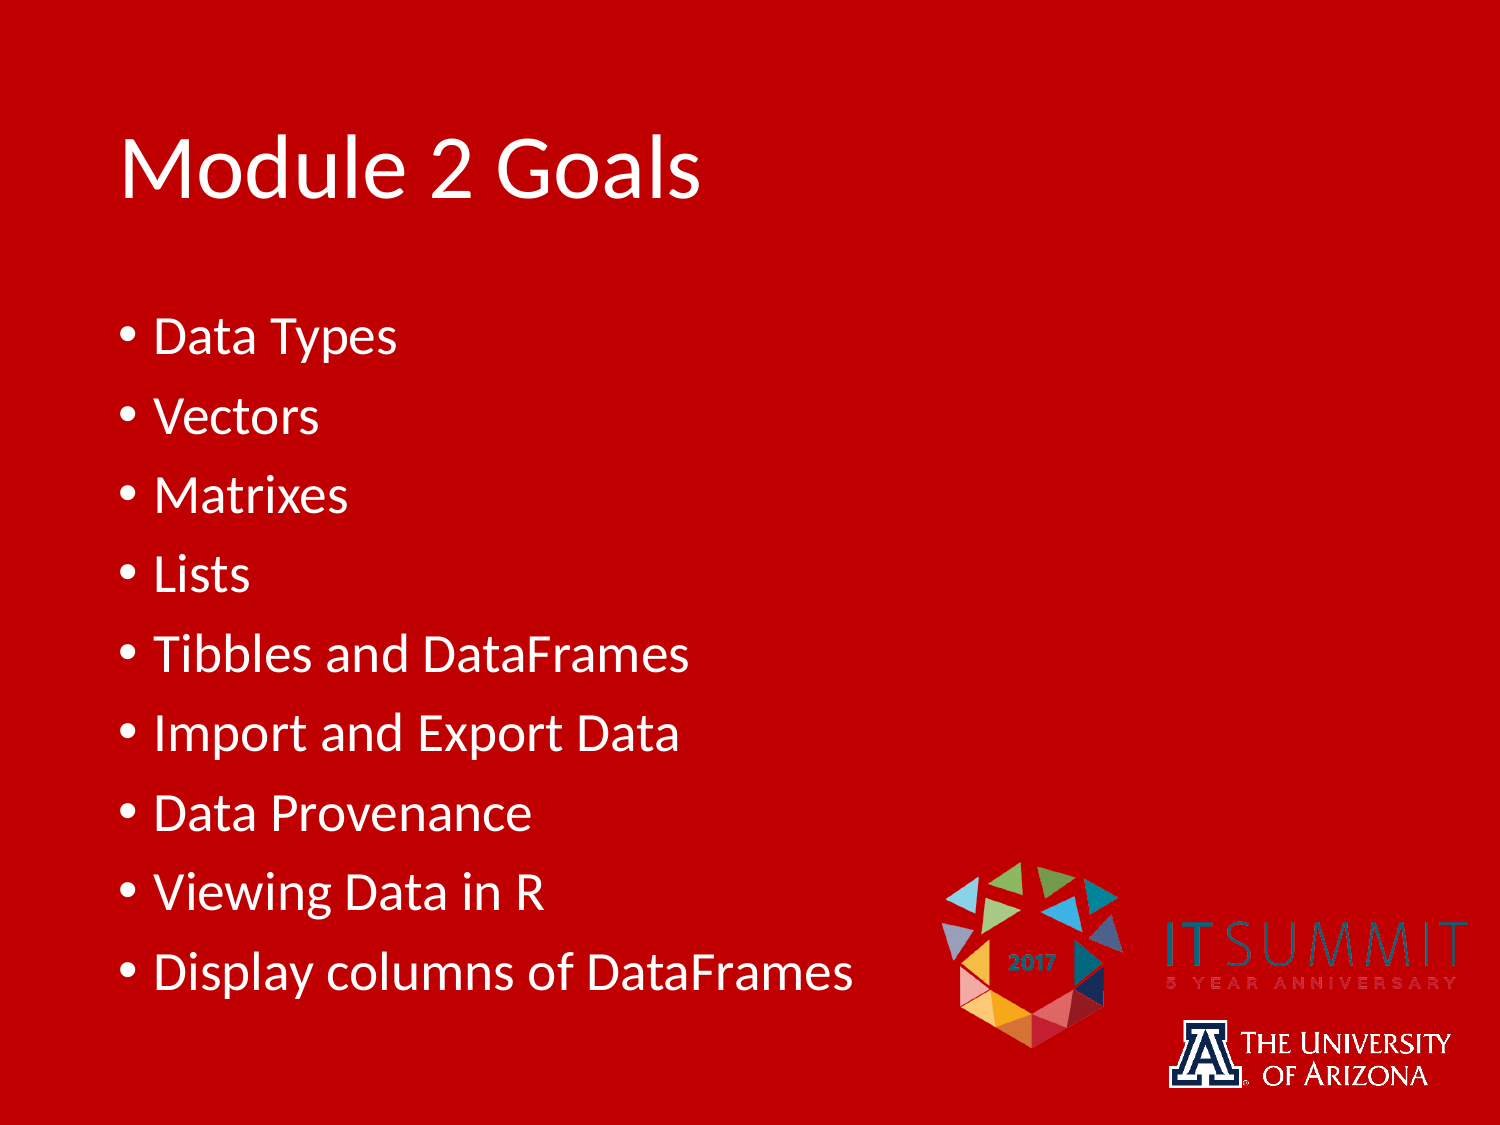

# Module 2 Goals
Data Types
Vectors
Matrixes
Lists
Tibbles and DataFrames
Import and Export Data
Data Provenance
Viewing Data in R
Display columns of DataFrames